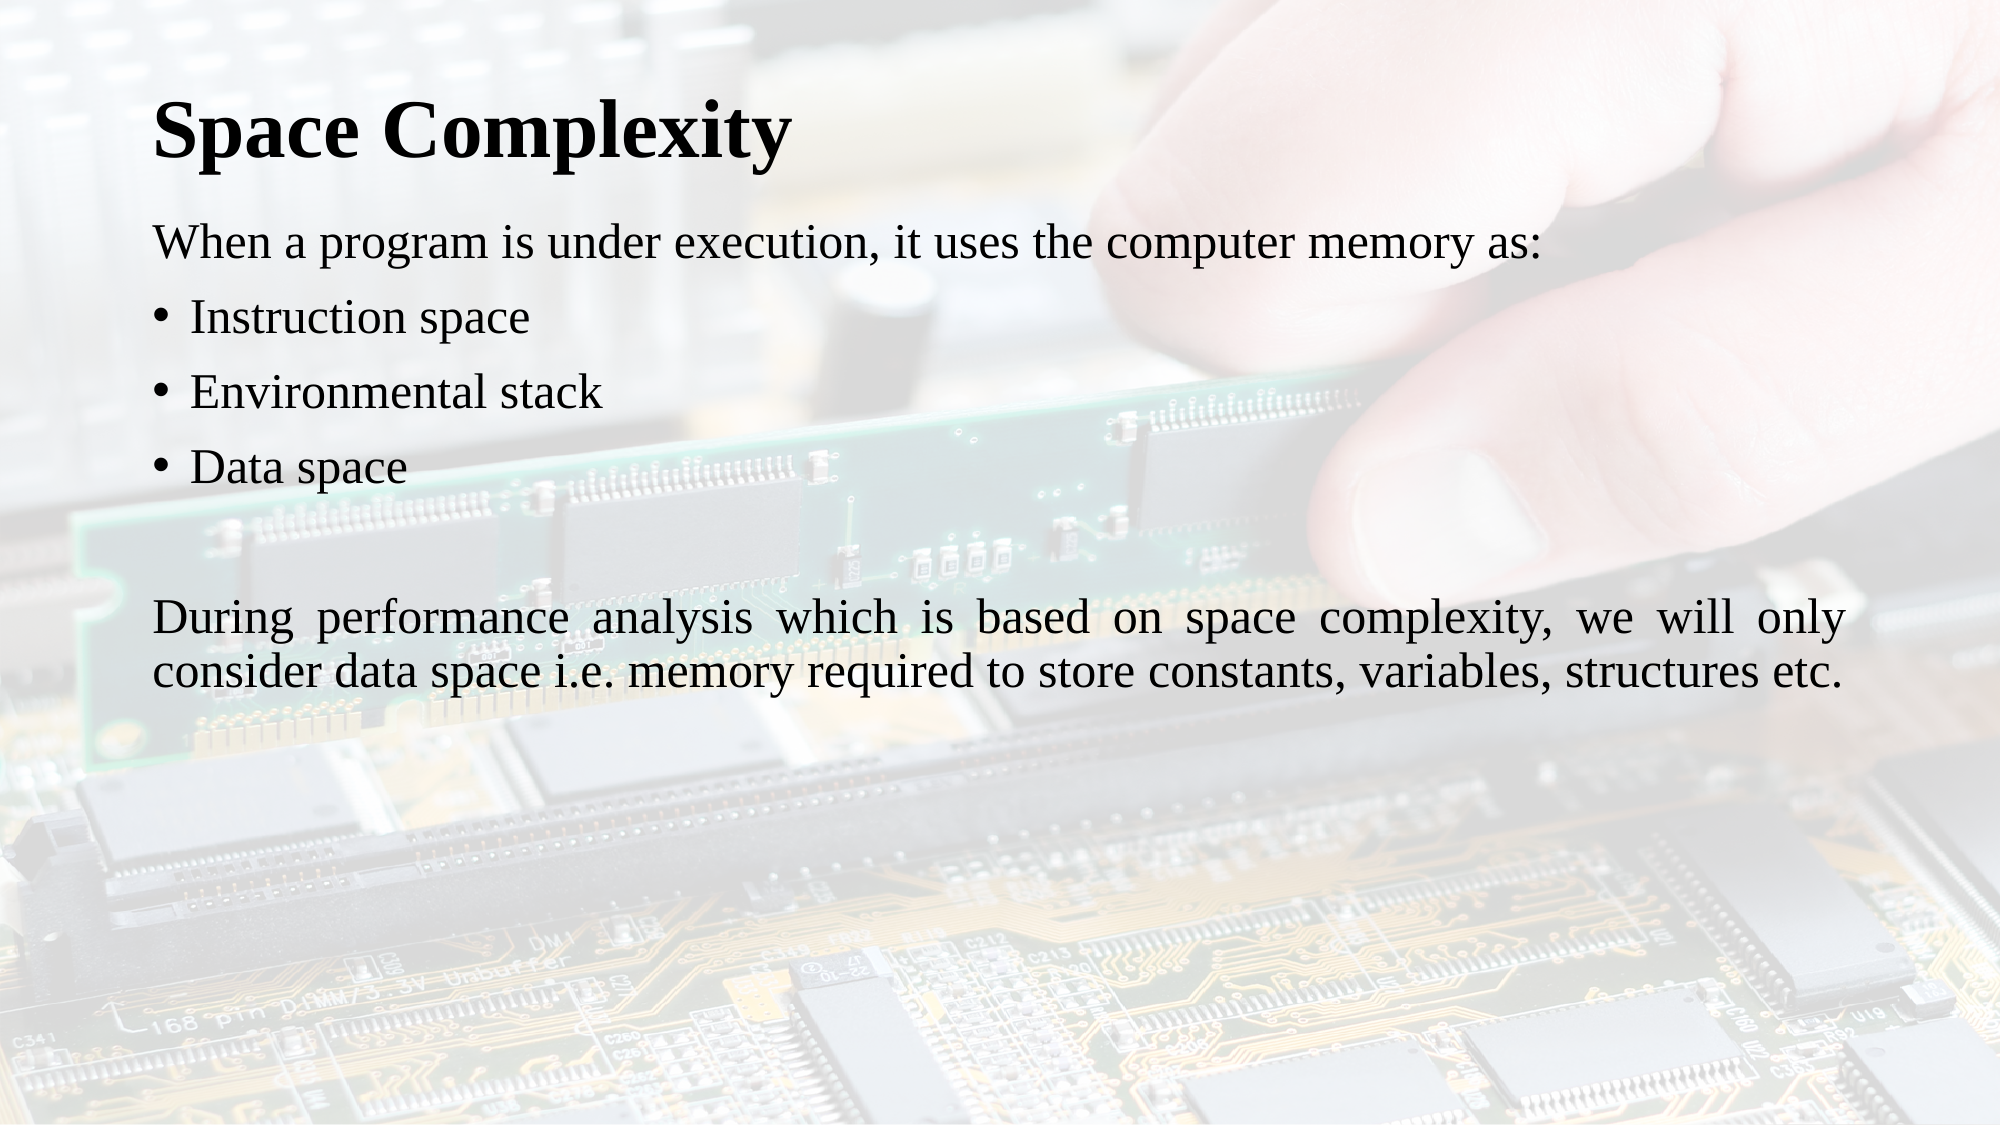

# Space Complexity
When a program is under execution, it uses the computer memory as:
Instruction space
Environmental stack
Data space

During performance analysis which is based on space complexity, we will only consider data space i.e. memory required to store constants, variables, structures etc.